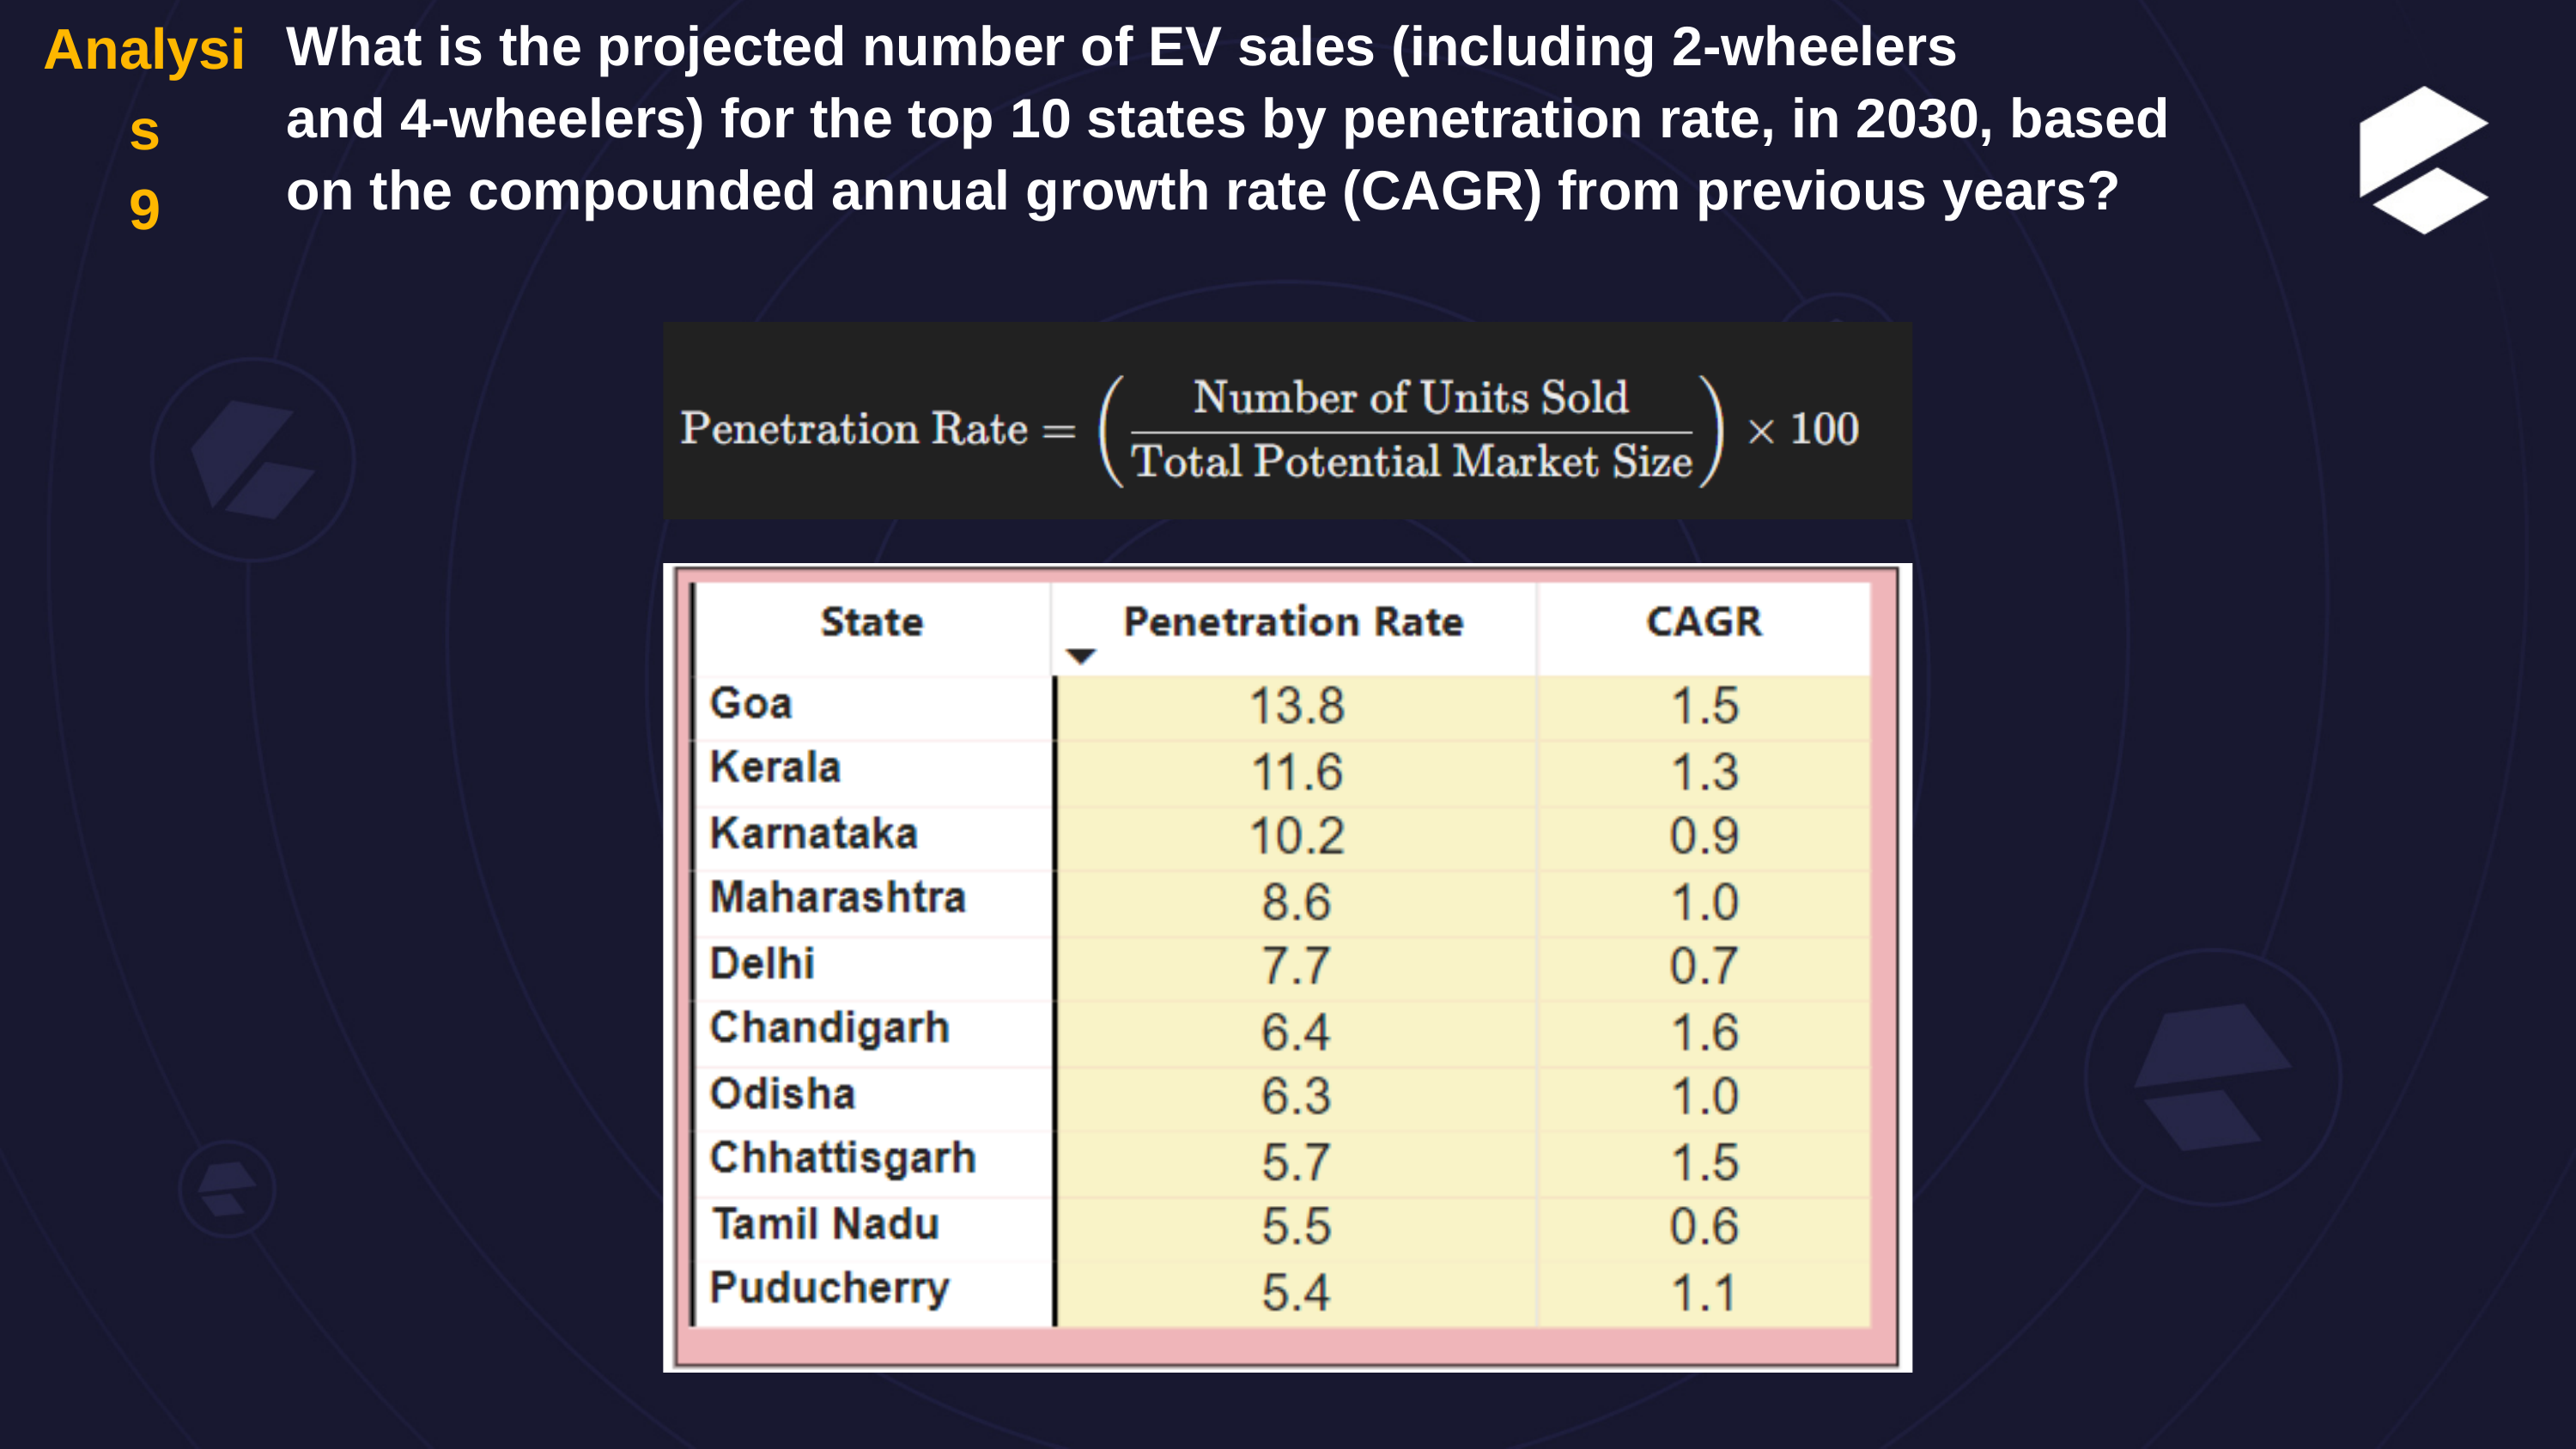

Analysis
9
What is the projected number of EV sales (including 2-wheelers
and 4-wheelers) for the top 10 states by penetration rate, in 2030, based
on the compounded annual growth rate (CAGR) from previous years?